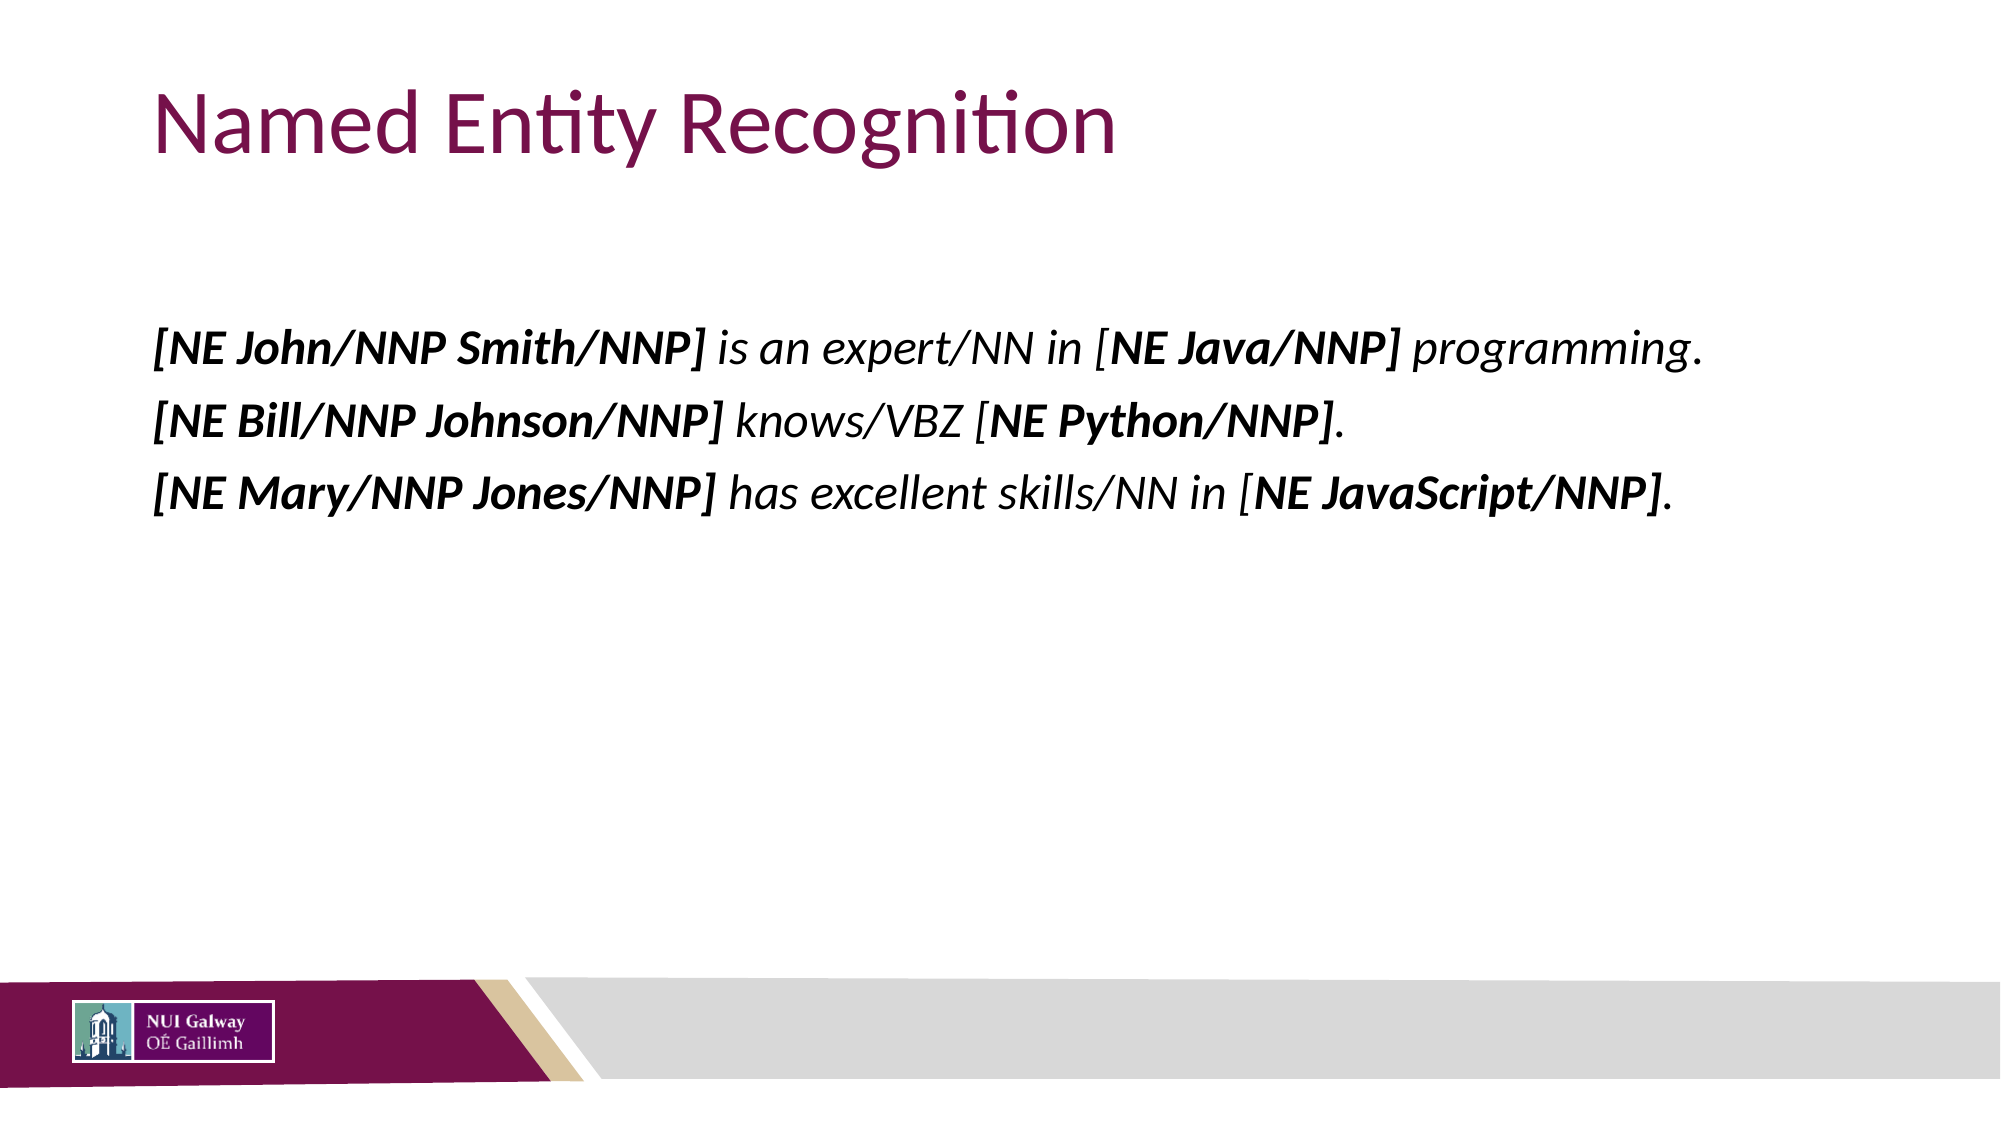

# Named Entity Recognition
[NE John/NNP Smith/NNP] is an expert/NN in [NE Java/NNP] programming.
[NE Bill/NNP Johnson/NNP] knows/VBZ [NE Python/NNP].
[NE Mary/NNP Jones/NNP] has excellent skills/NN in [NE JavaScript/NNP].